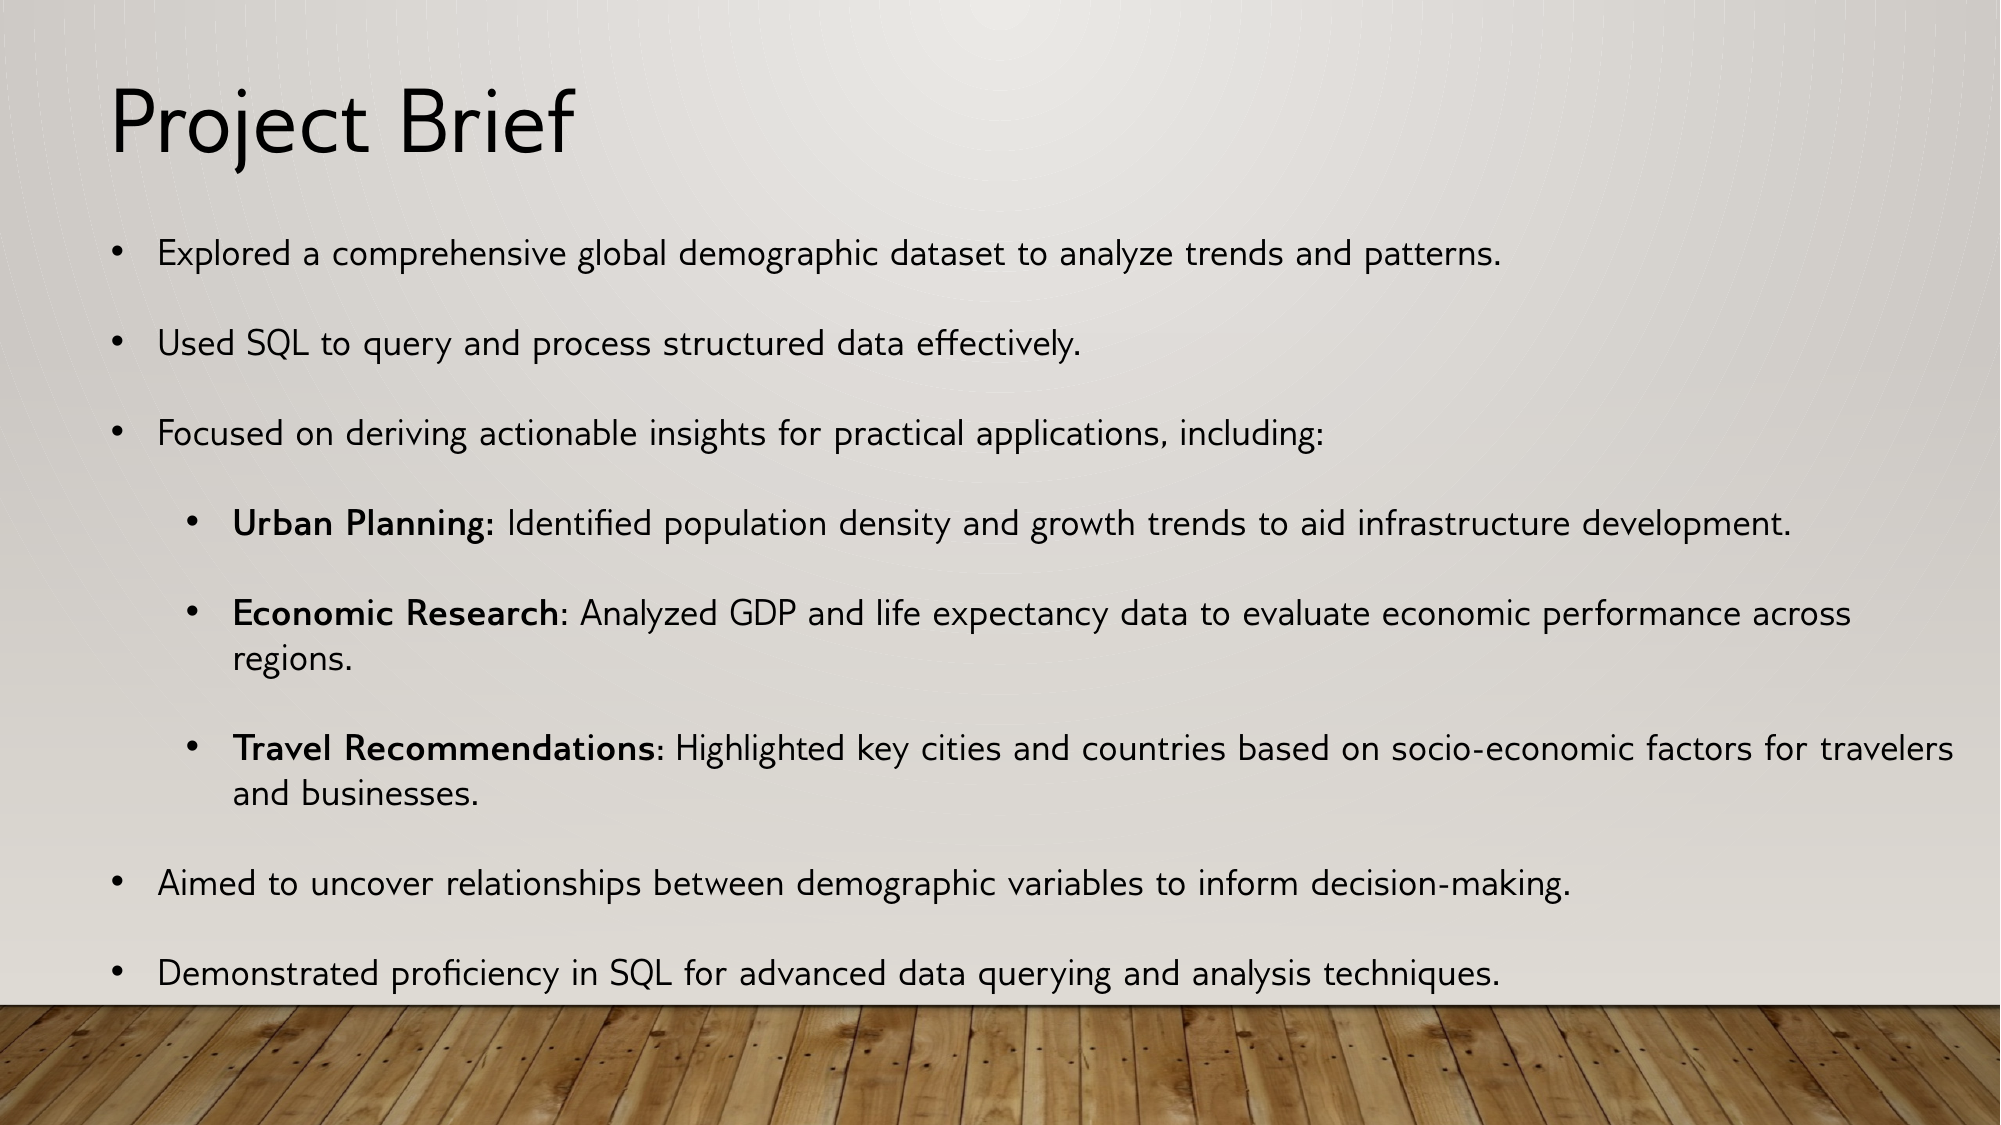

Project Brief
Explored a comprehensive global demographic dataset to analyze trends and patterns.

Used SQL to query and process structured data effectively.

Focused on deriving actionable insights for practical applications, including:

Urban Planning: Identified population density and growth trends to aid infrastructure development.

Economic Research: Analyzed GDP and life expectancy data to evaluate economic performance across regions.

Travel Recommendations: Highlighted key cities and countries based on socio-economic factors for travelers and businesses.

Aimed to uncover relationships between demographic variables to inform decision-making.

Demonstrated proficiency in SQL for advanced data querying and analysis techniques.